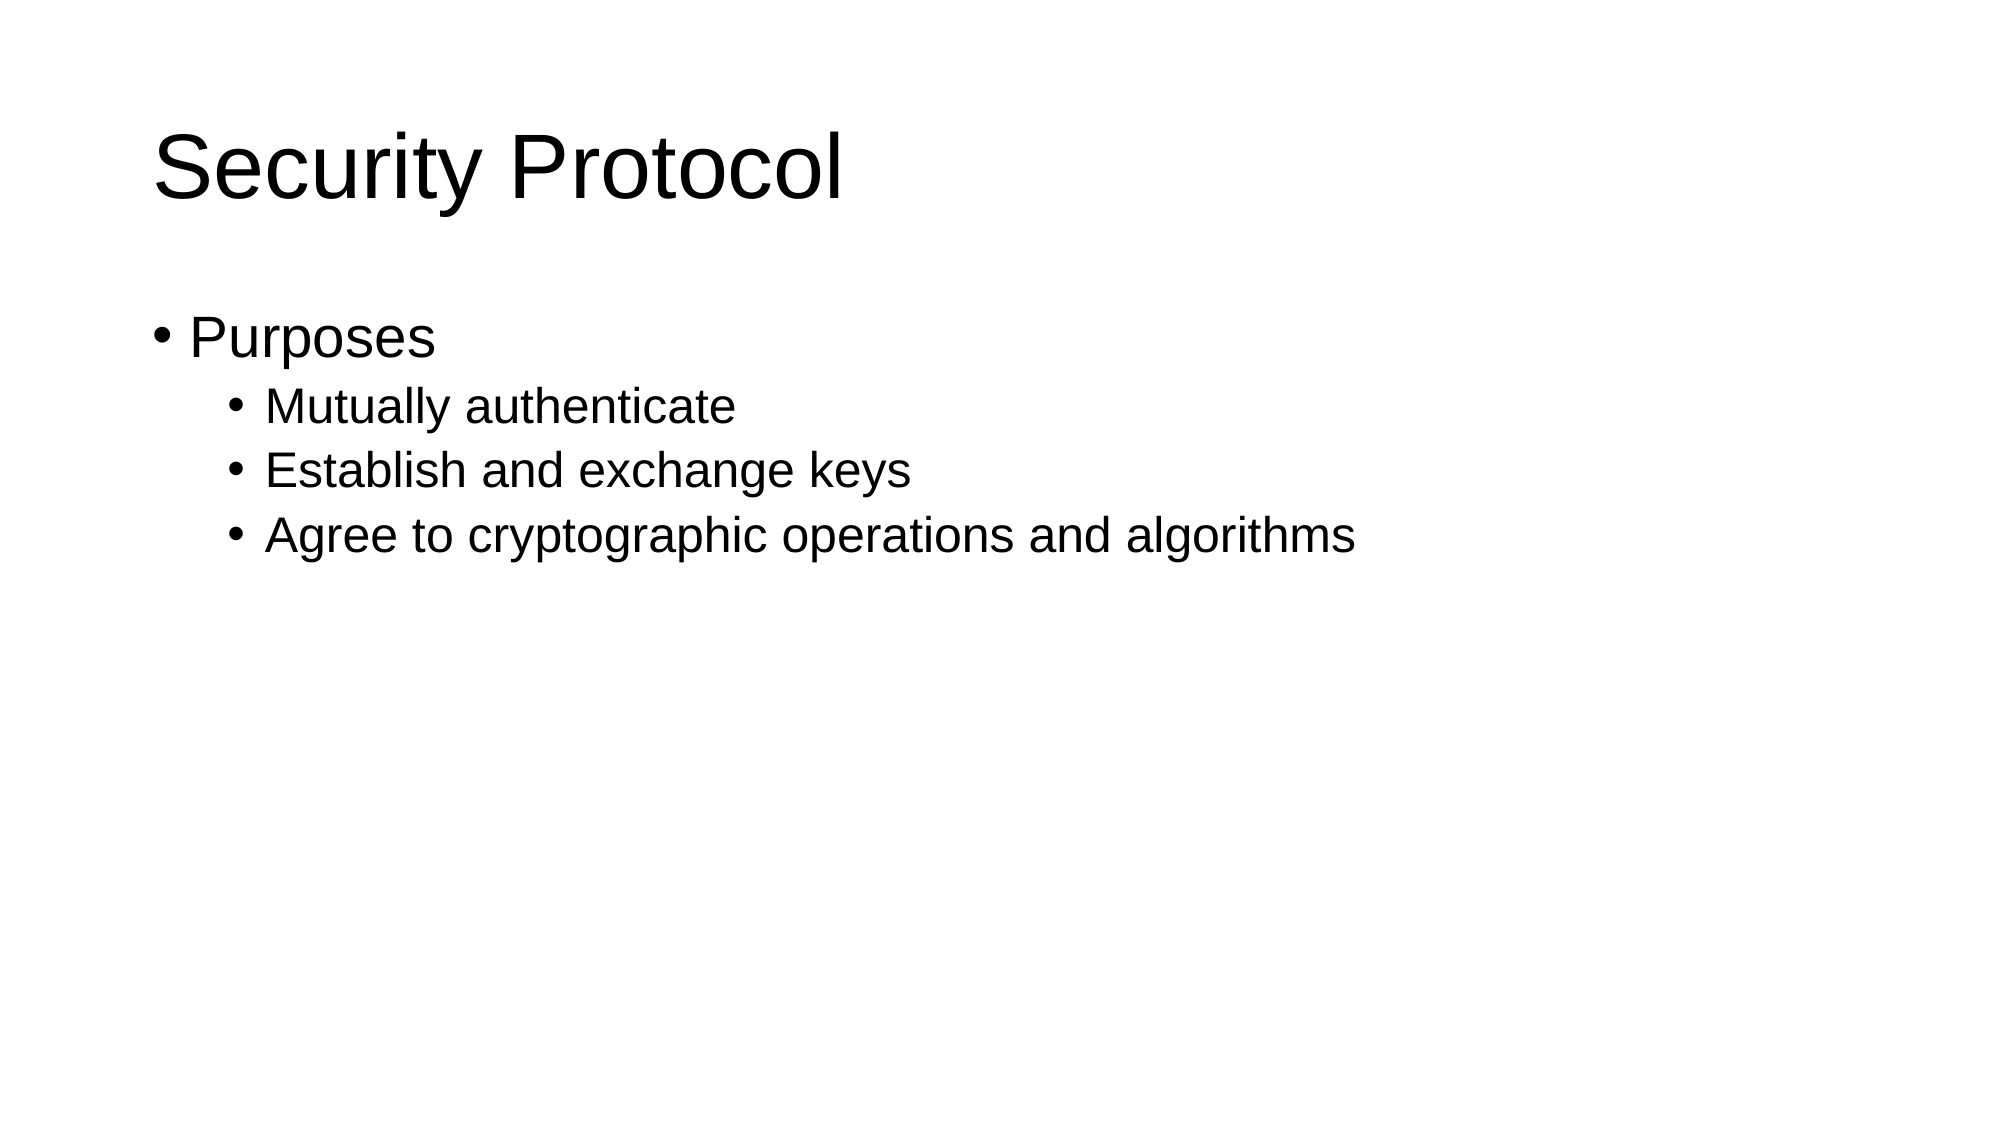

# Security Protocol
Purposes
Mutually authenticate
Establish and exchange keys
Agree to cryptographic operations and algorithms